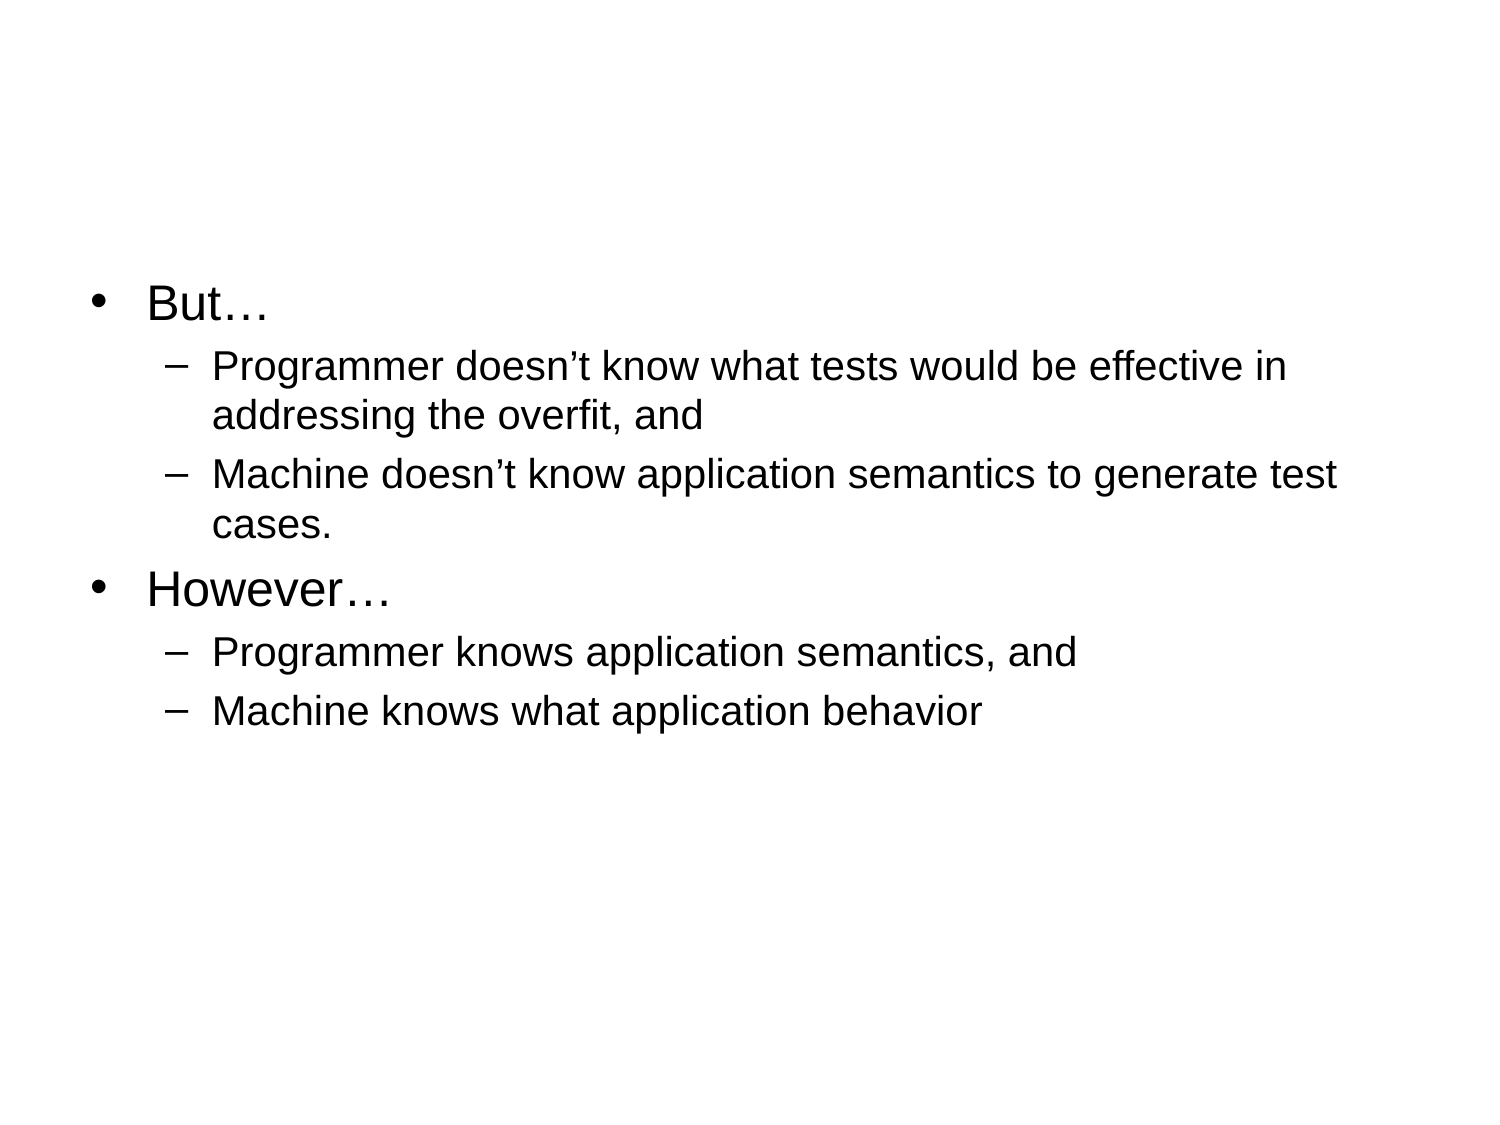

#
But…
Programmer doesn’t know what tests would be effective in addressing the overfit, and
Machine doesn’t know application semantics to generate test cases.
However…
Programmer knows application semantics, and
Machine knows what application behavior